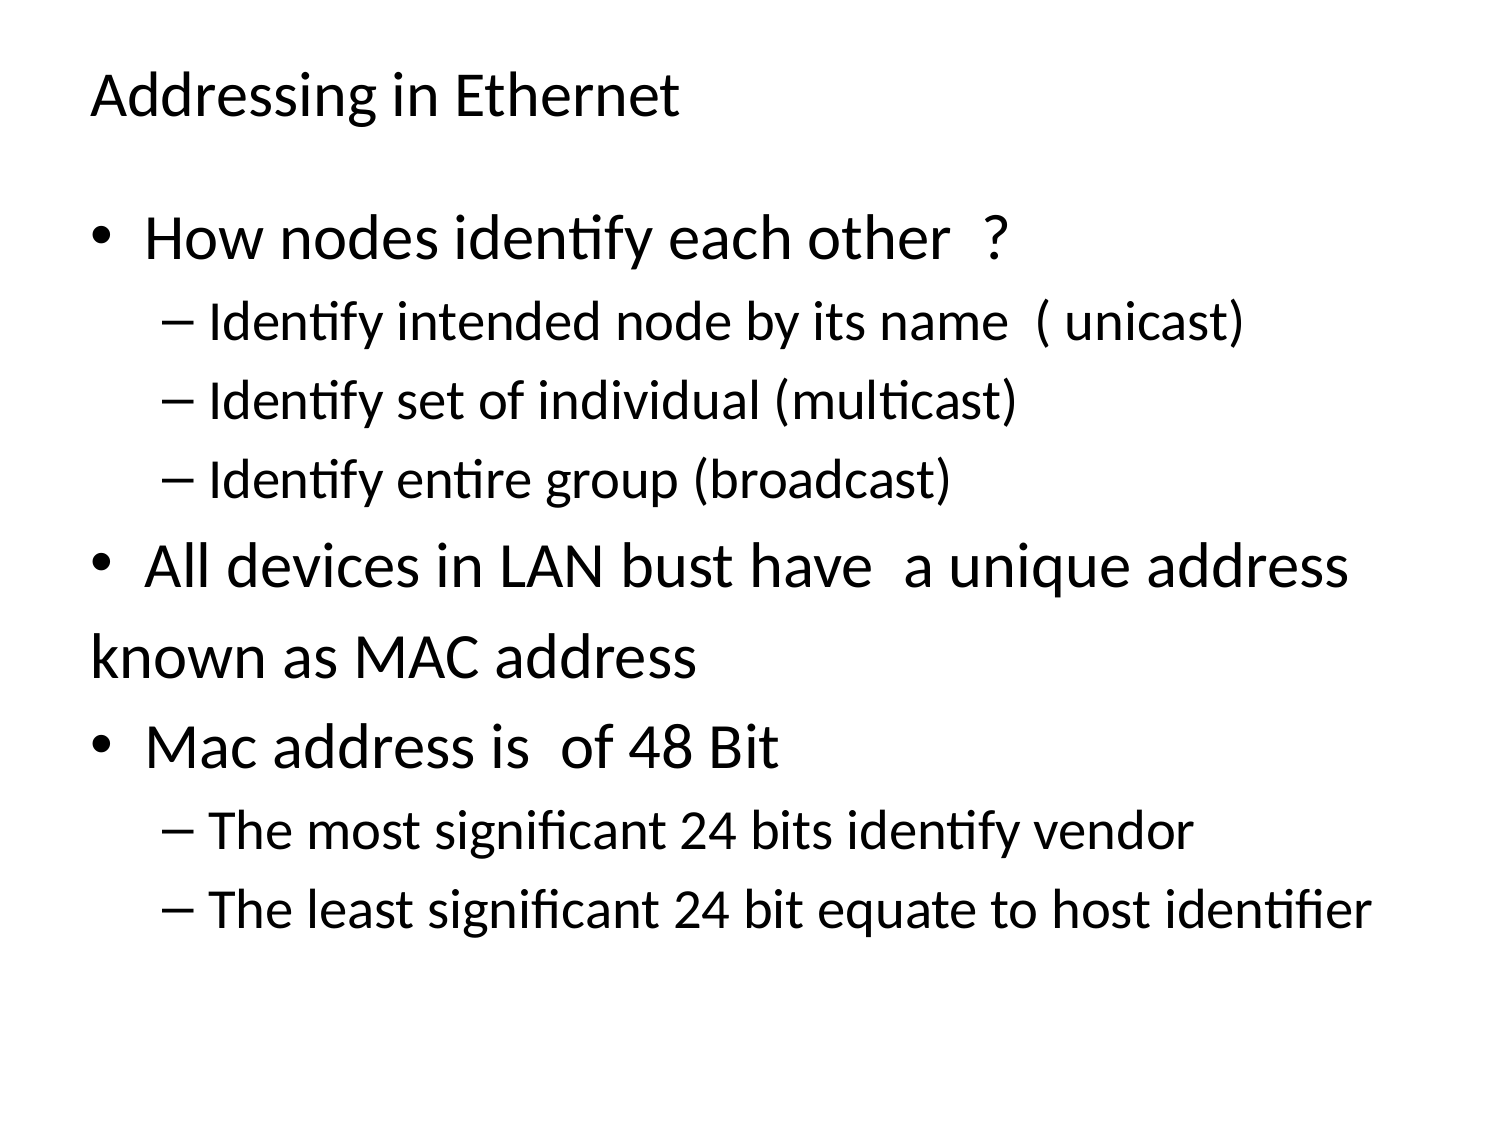

# Addressing in Ethernet
How nodes identify each other  ?
Identify intended node by its name  ( unicast)
Identify set of individual (multicast)
Identify entire group (broadcast)
All devices in LAN bust have  a unique address
known as MAC address
Mac address is  of 48 Bit
The most significant 24 bits identify vendor
The least significant 24 bit equate to host identifier